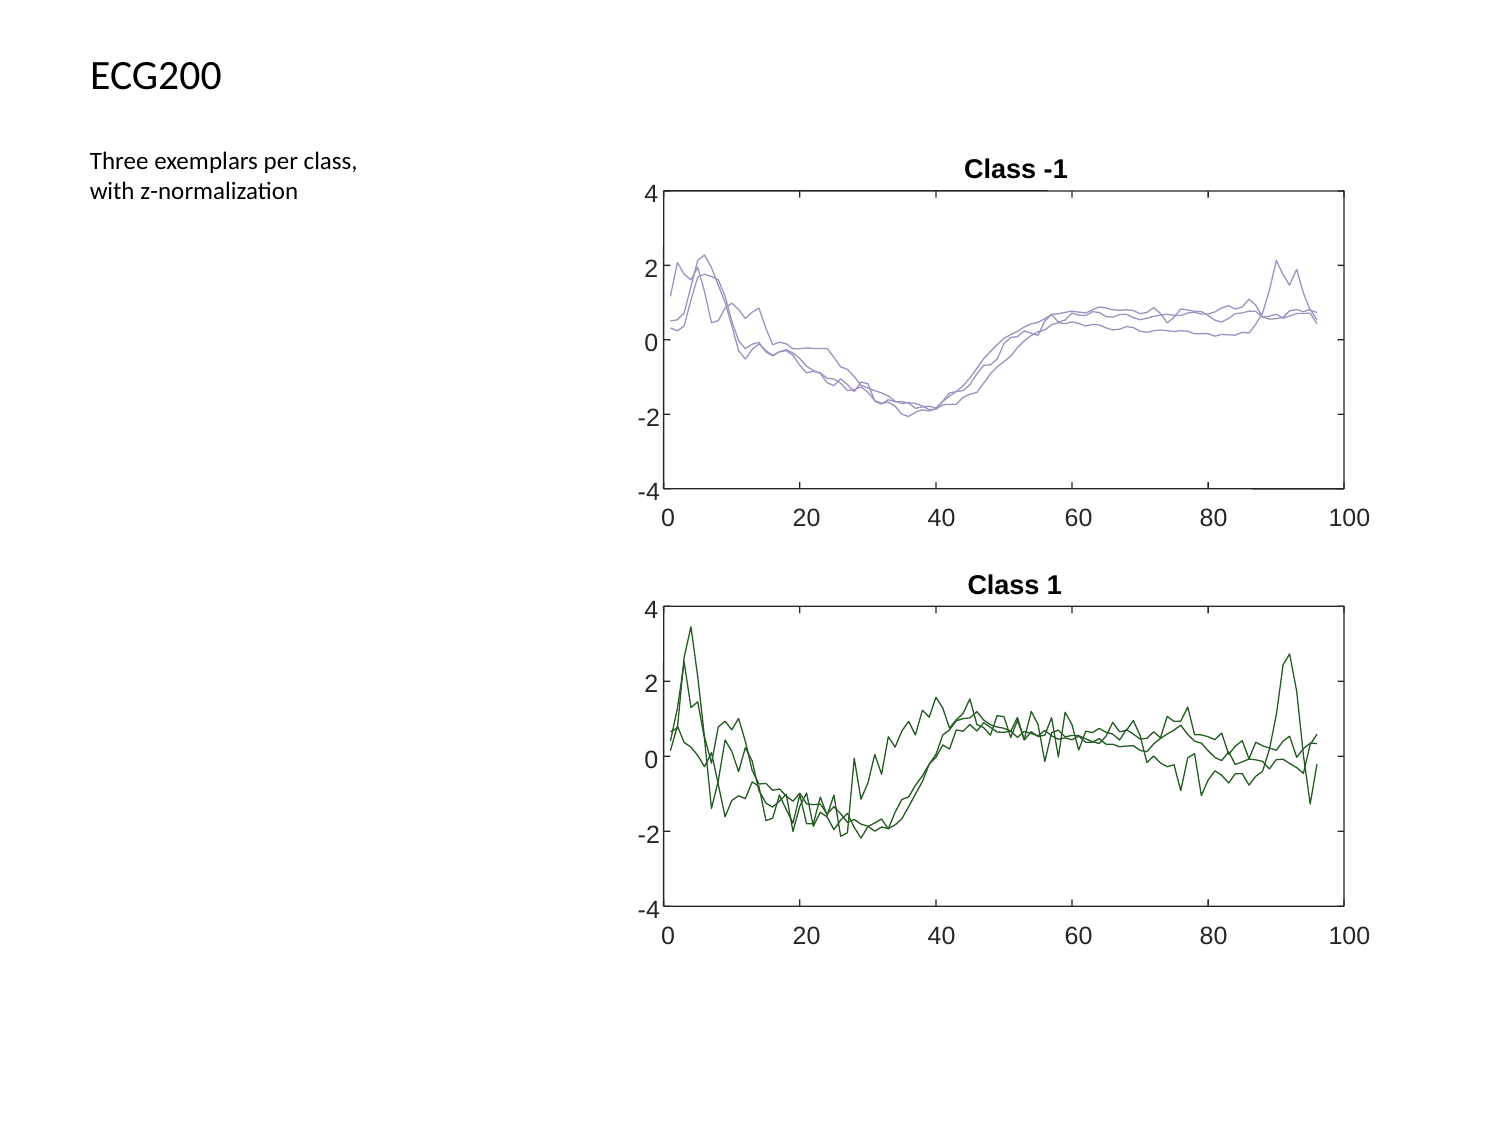

# ECG200
Three exemplars per class, with z-normalization
Class -1
4

2

0

-2

-4

0
20
40
60
80
100
Class 1
4

2

0

-2

-4

0
20
40
60
80
100